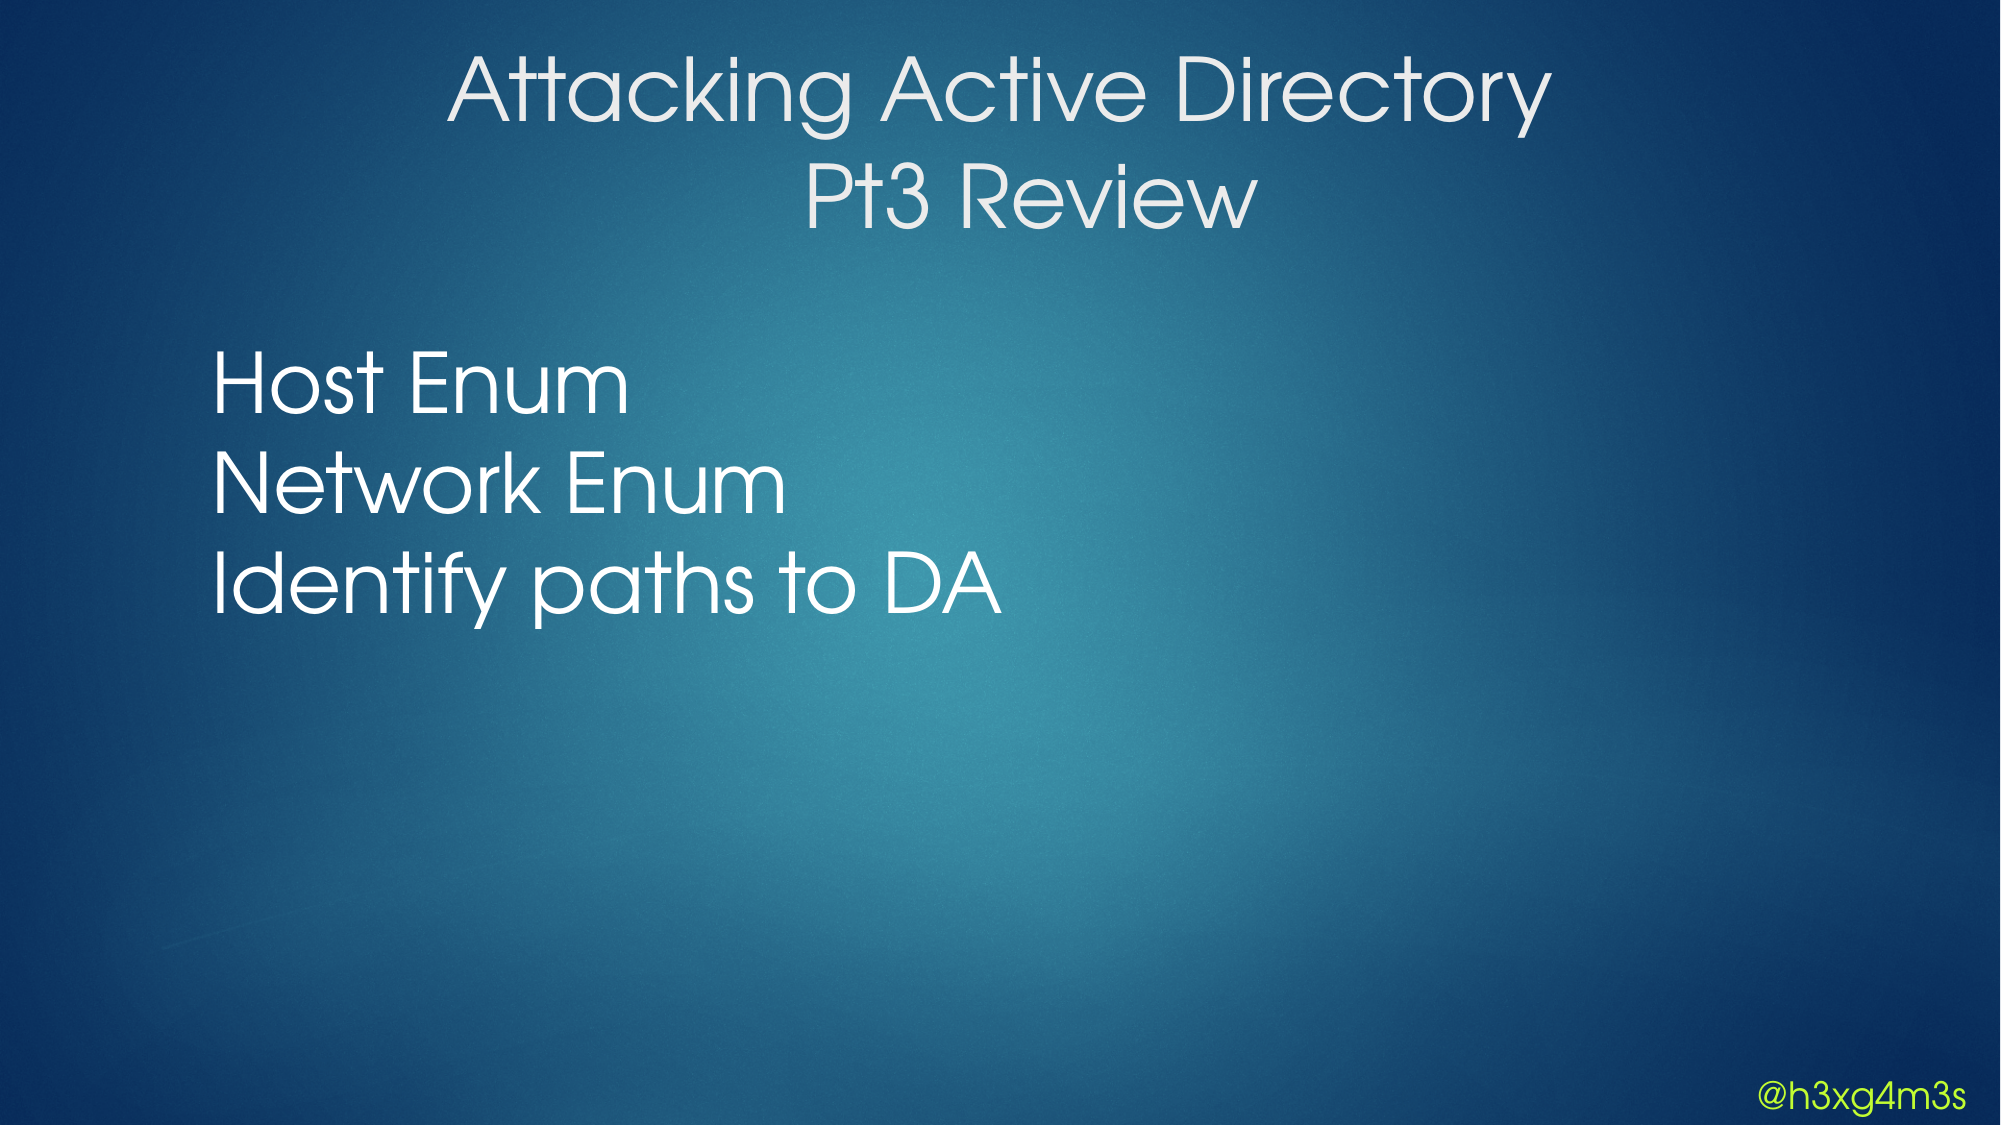

# Attacking Active Directory
Pt3 Review
Host Enum
Network Enum
Identify paths to DA
@h3xg4m3s